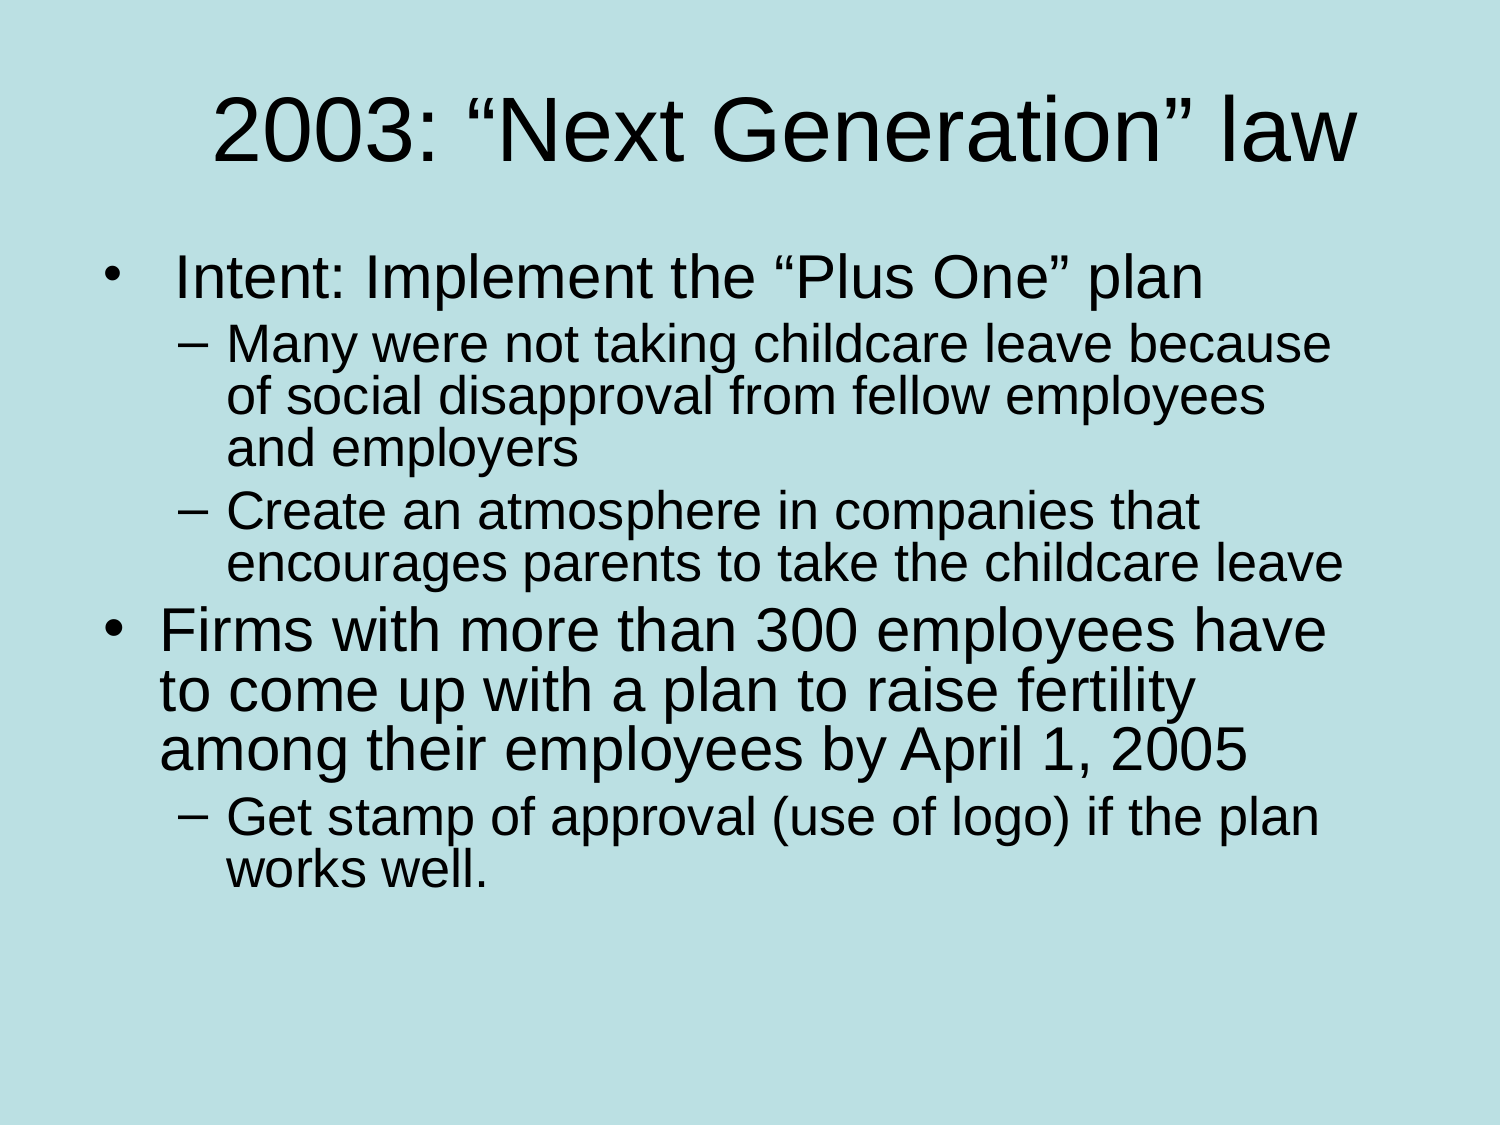

# 2003: “Next Generation” law
 Intent: Implement the “Plus One” plan
Many were not taking childcare leave because of social disapproval from fellow employees and employers
Create an atmosphere in companies that encourages parents to take the childcare leave
Firms with more than 300 employees have to come up with a plan to raise fertility among their employees by April 1, 2005
Get stamp of approval (use of logo) if the plan works well.